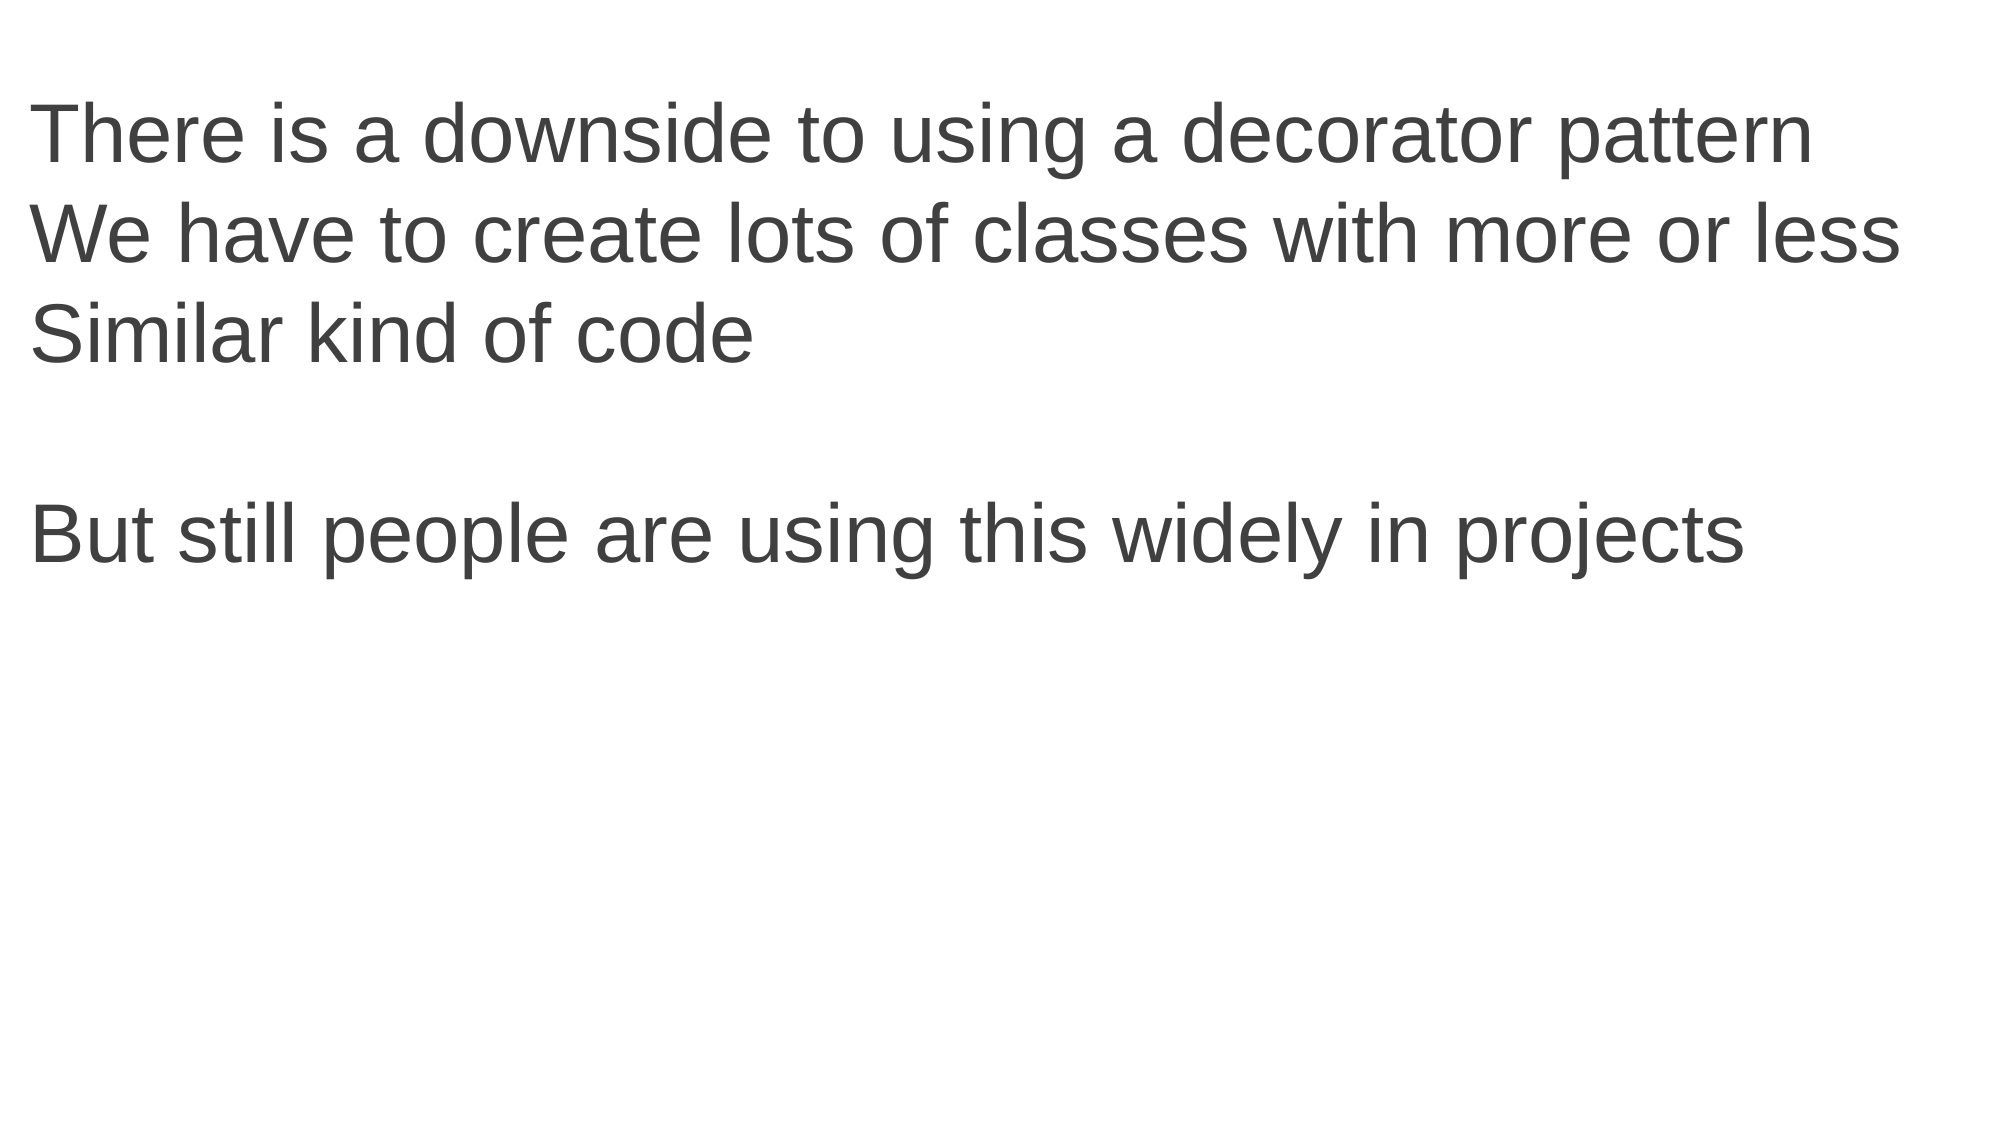

There is a downside to using a decorator pattern
We have to create lots of classes with more or less
Similar kind of code

But still people are using this widely in projects